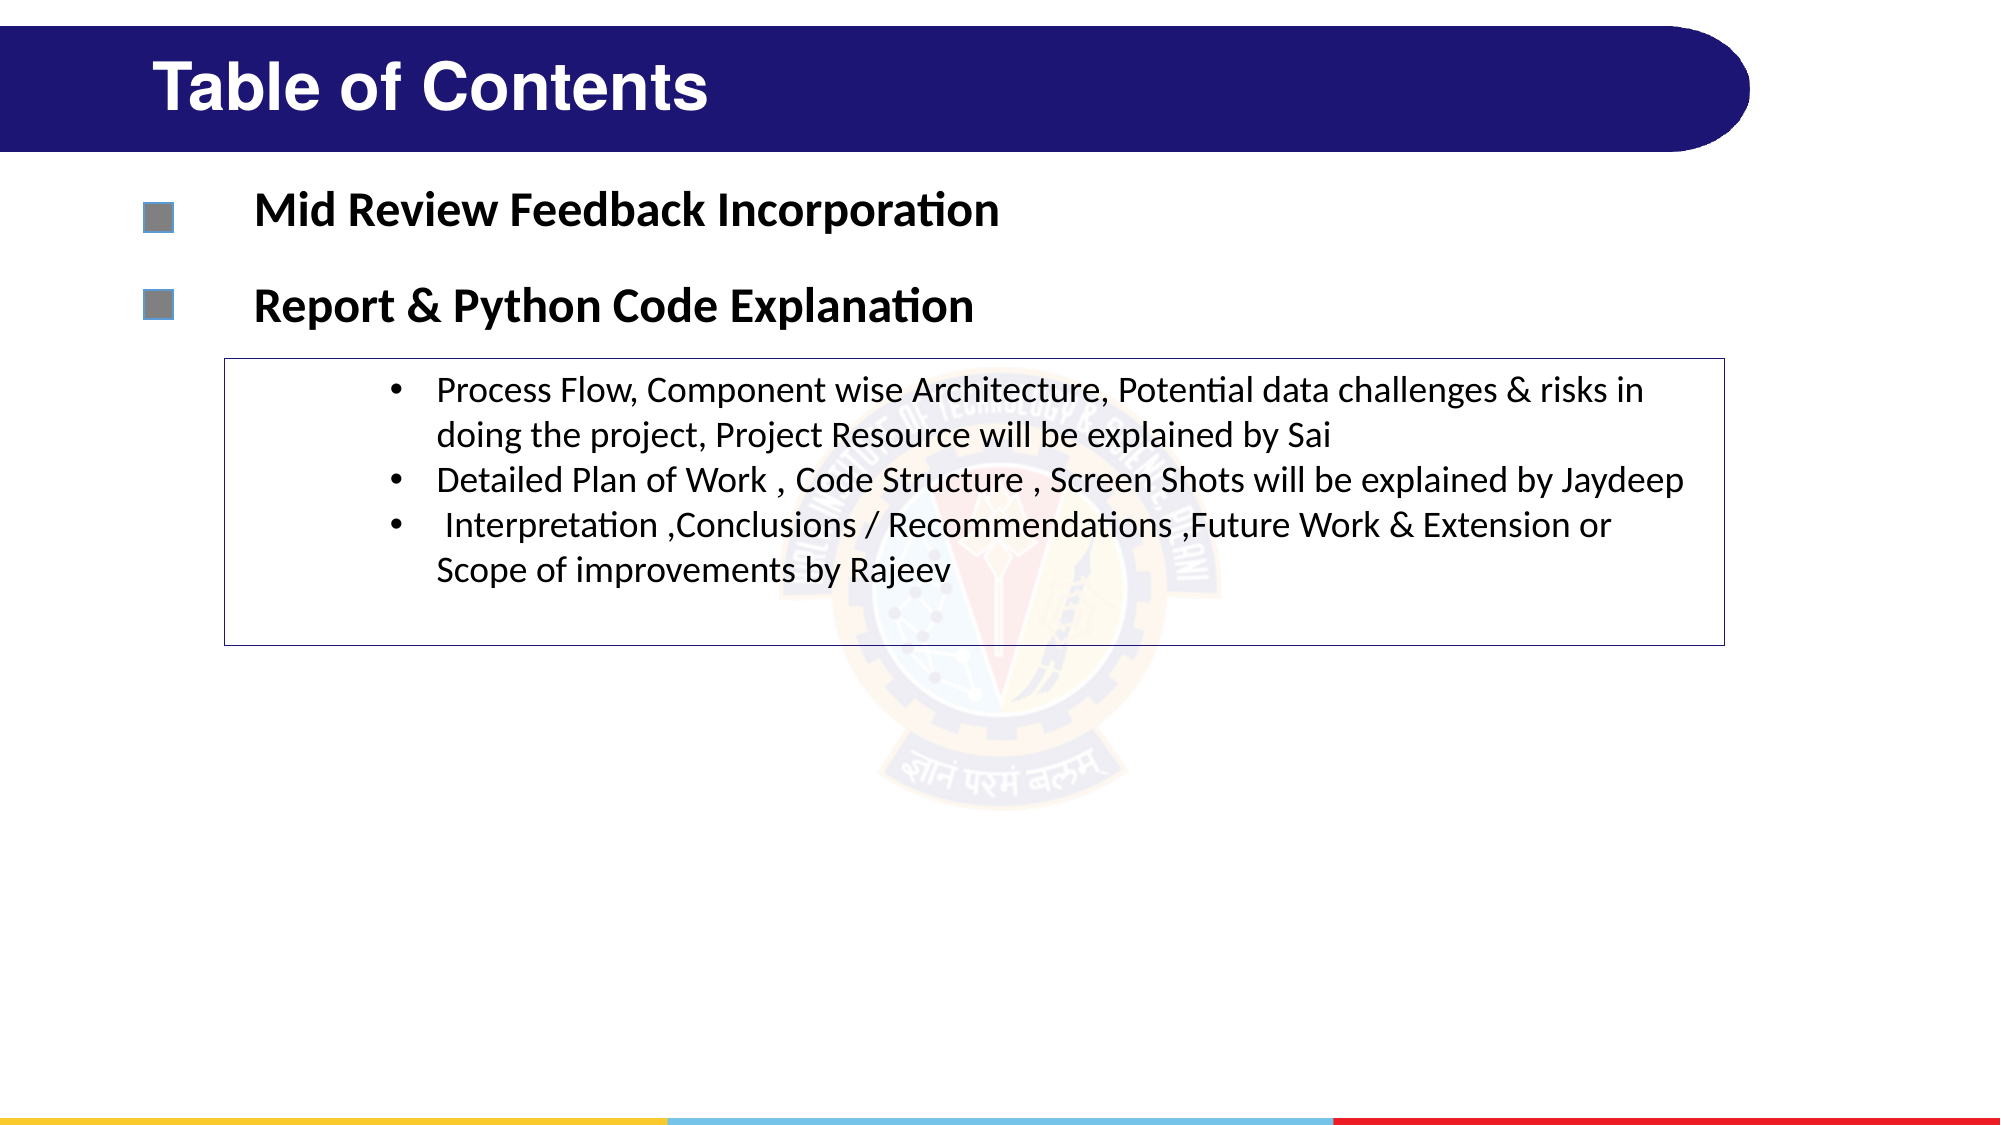

# Table of Contents
Mid Review Feedback Incorporation

Report & Python Code Explanation

Process Flow, Component wise Architecture, Potential data challenges & risks in doing the project, Project Resource will be explained by Sai
Detailed Plan of Work , Code Structure , Screen Shots will be explained by Jaydeep
 Interpretation ,Conclusions / Recommendations ,Future Work & Extension or Scope of improvements by Rajeev